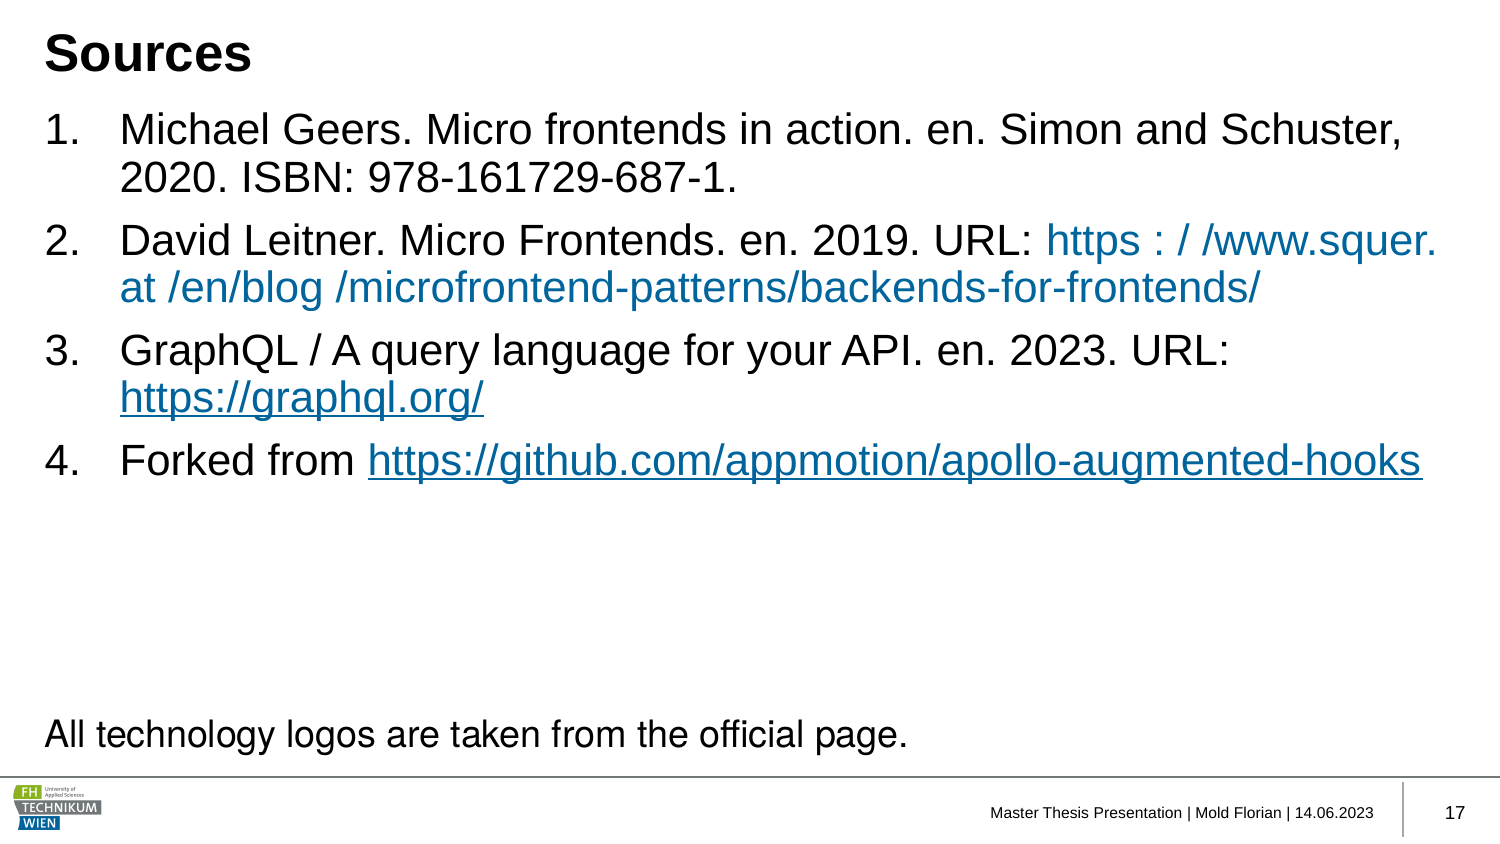

# Sources
Michael Geers. Micro frontends in action. en. Simon and Schuster, 2020. ISBN: 978-161729-687-1.
David Leitner. Micro Frontends. en. 2019. URL: https : / /www.squer. at /en/blog /microfrontend-patterns/backends-for-frontends/
GraphQL / A query language for your API. en. 2023. URL: https://graphql.org/
Forked from https://github.com/appmotion/apollo-augmented-hooks

All technology logos are taken from the official page.

 Master Thesis Presentation | Mold Florian | 14.06.2023
17